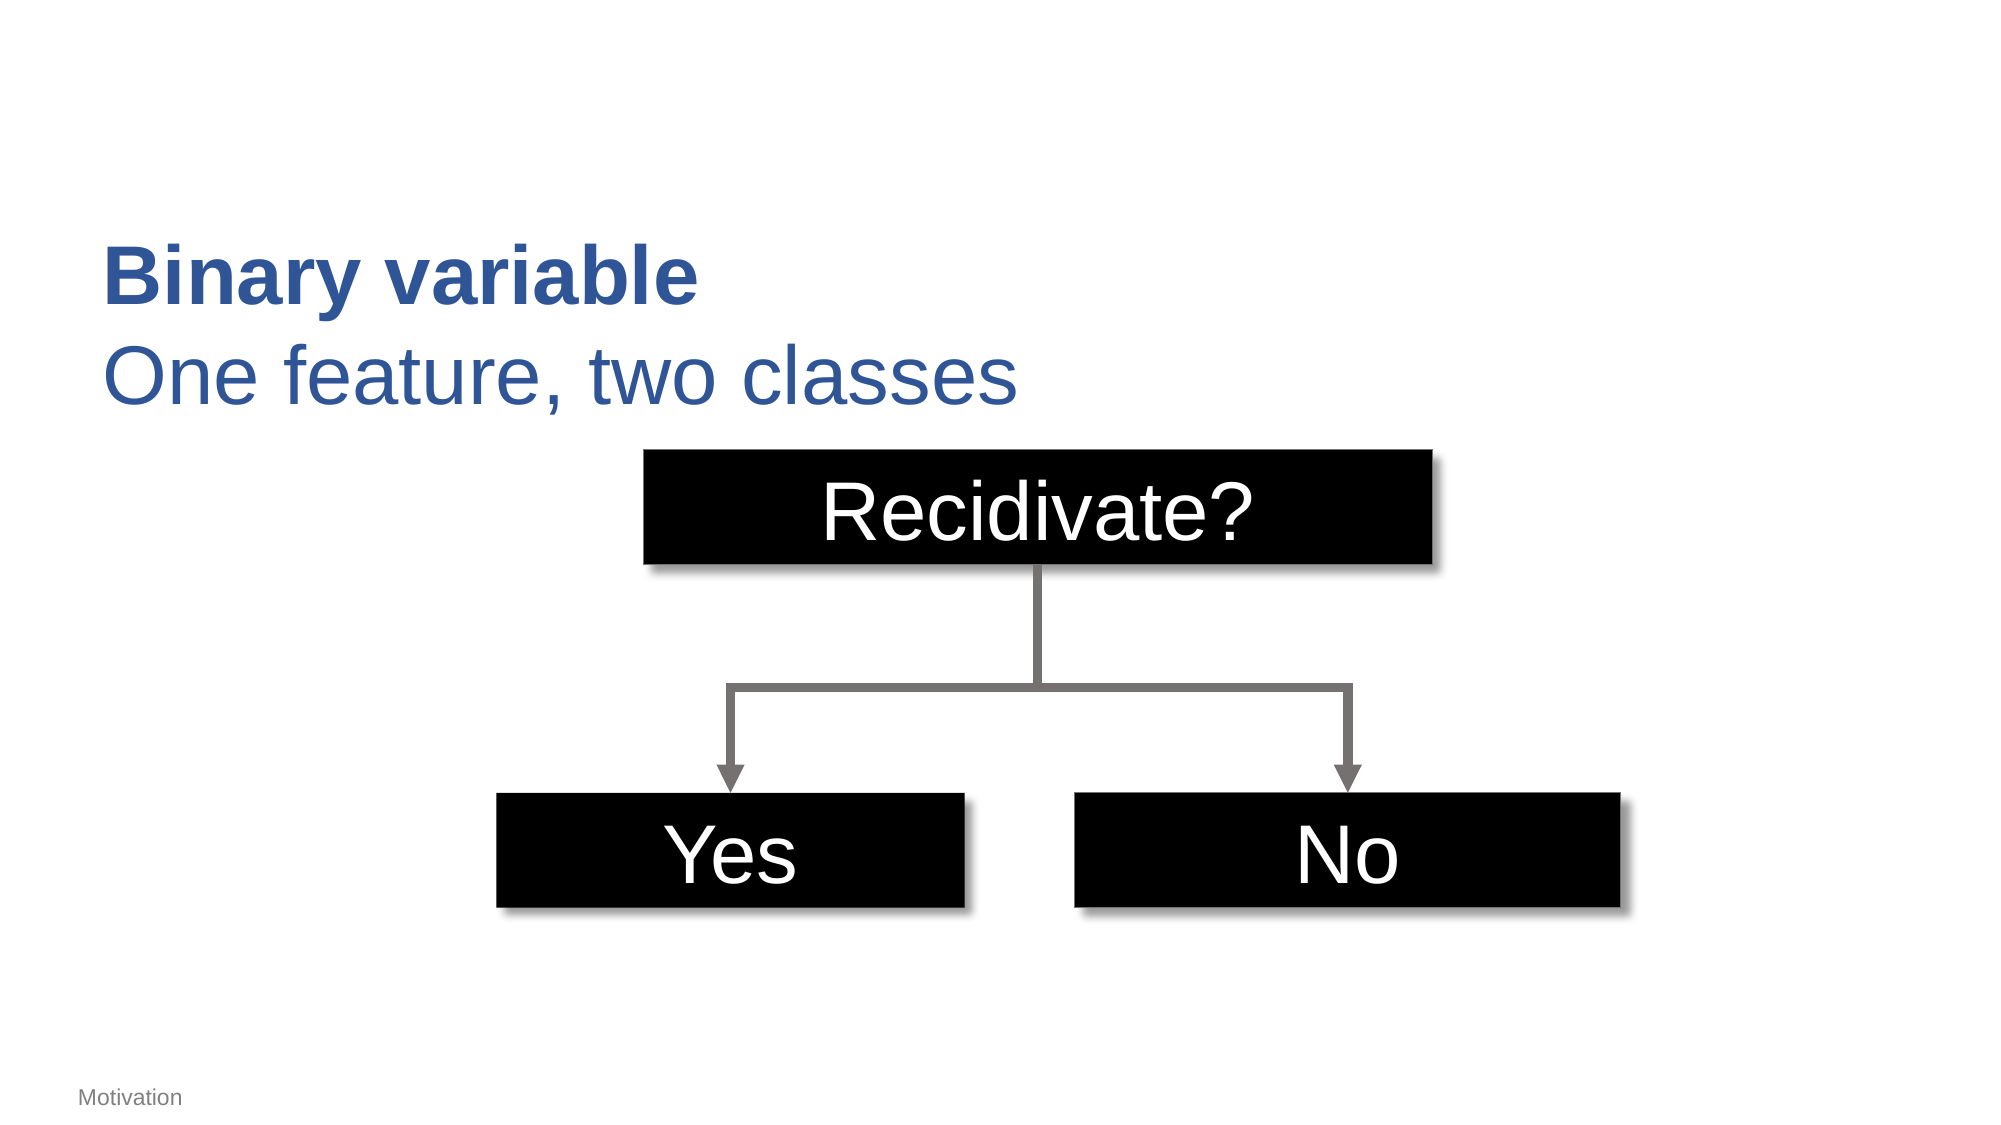

Binary variable
One feature, two classes
Recidivate?
Yes
No
Motivation